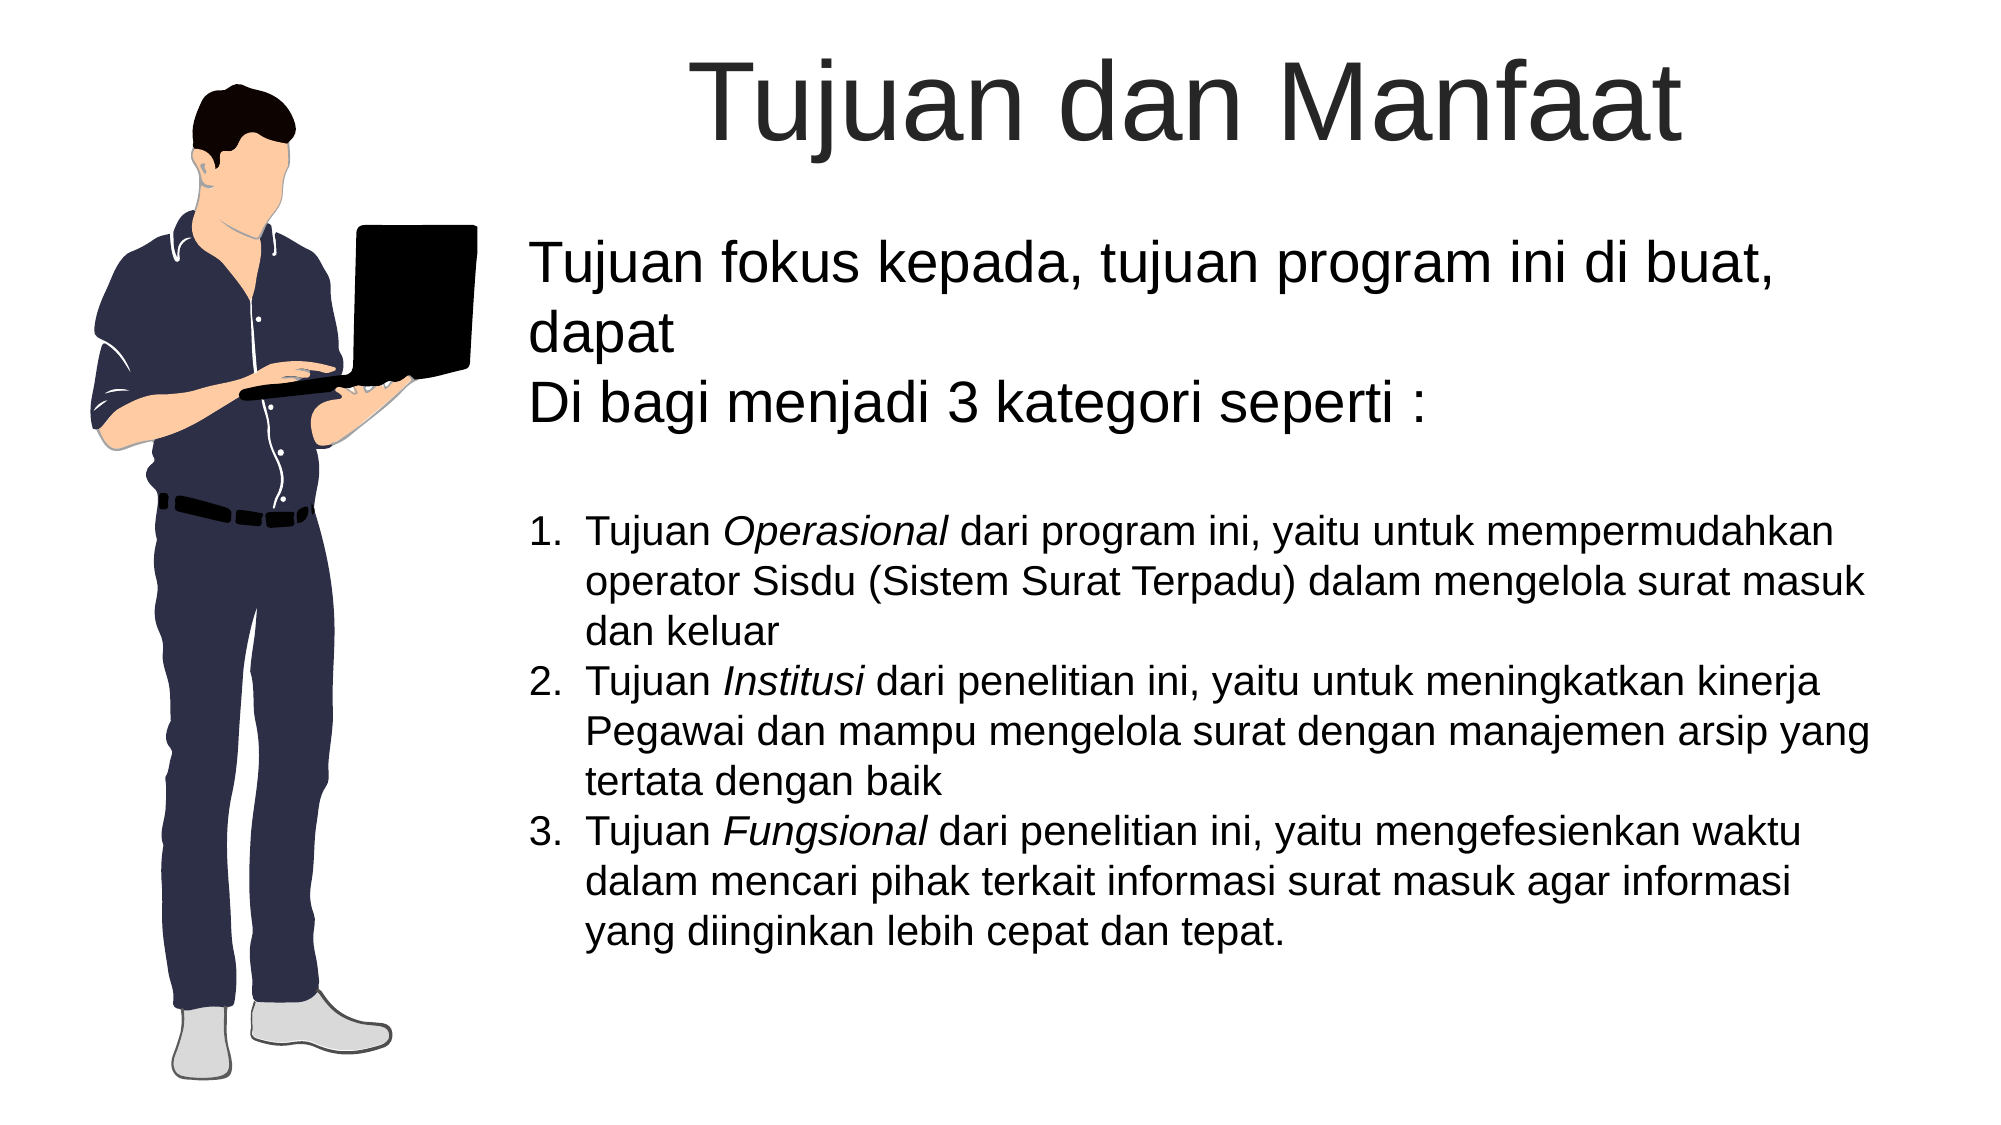

Tujuan dan Manfaat

Tujuan fokus kepada, tujuan program ini di buat, dapat
Di bagi menjadi 3 kategori seperti :

Tujuan Operasional dari program ini, yaitu untuk mempermudahkan operator Sisdu (Sistem Surat Terpadu) dalam mengelola surat masuk dan keluar
Tujuan Institusi dari penelitian ini, yaitu untuk meningkatkan kinerja Pegawai dan mampu mengelola surat dengan manajemen arsip yang tertata dengan baik
Tujuan Fungsional dari penelitian ini, yaitu mengefesienkan waktu dalam mencari pihak terkait informasi surat masuk agar informasi yang diinginkan lebih cepat dan tepat.